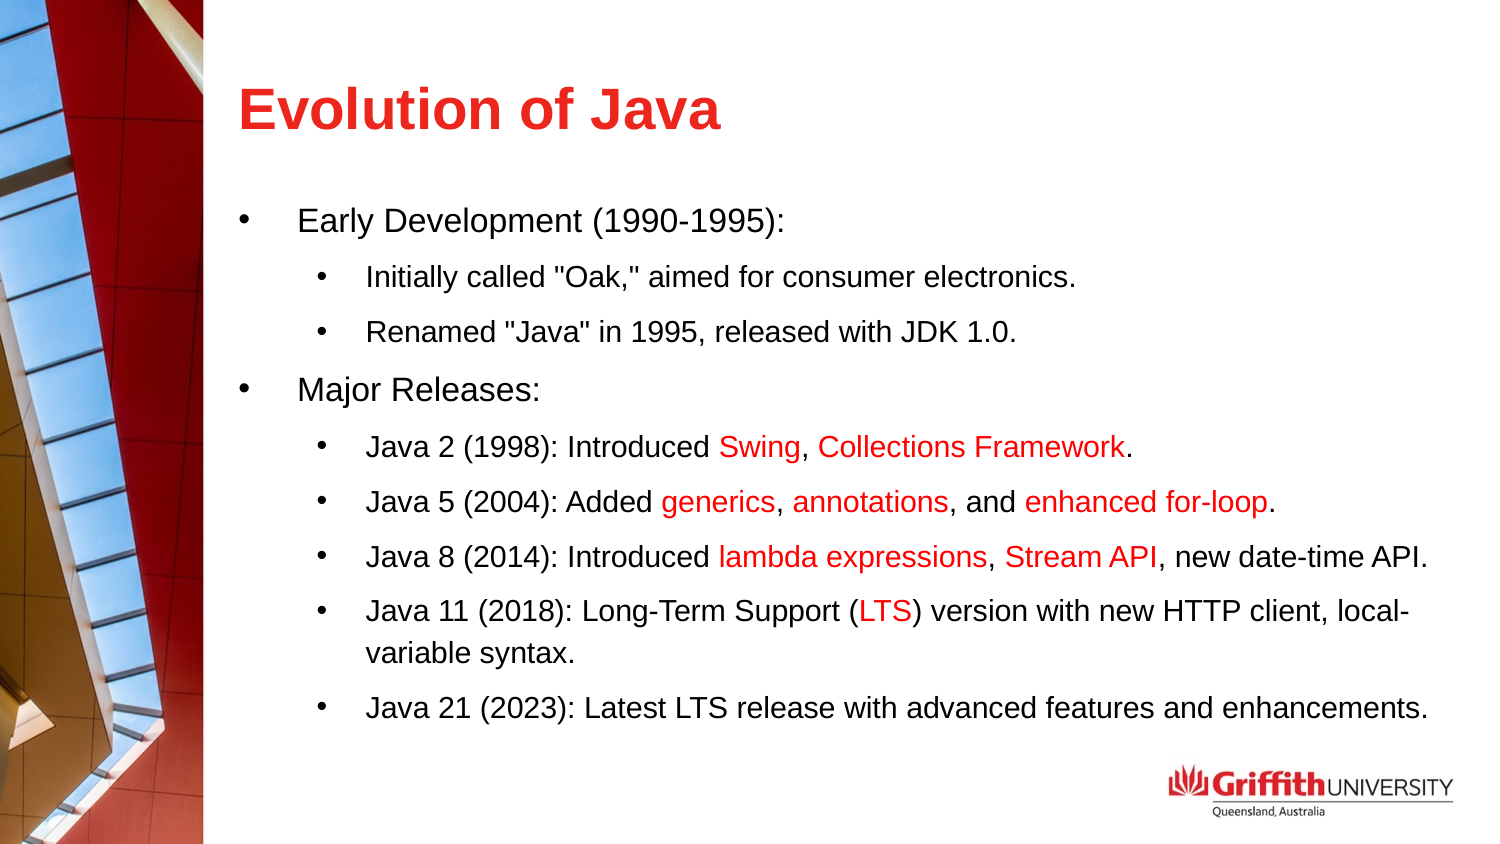

# Evolution of Java
Early Development (1990-1995):
Initially called "Oak," aimed for consumer electronics.
Renamed "Java" in 1995, released with JDK 1.0.
Major Releases:
Java 2 (1998): Introduced Swing, Collections Framework.
Java 5 (2004): Added generics, annotations, and enhanced for-loop.
Java 8 (2014): Introduced lambda expressions, Stream API, new date-time API.
Java 11 (2018): Long-Term Support (LTS) version with new HTTP client, local-variable syntax.
Java 21 (2023): Latest LTS release with advanced features and enhancements.